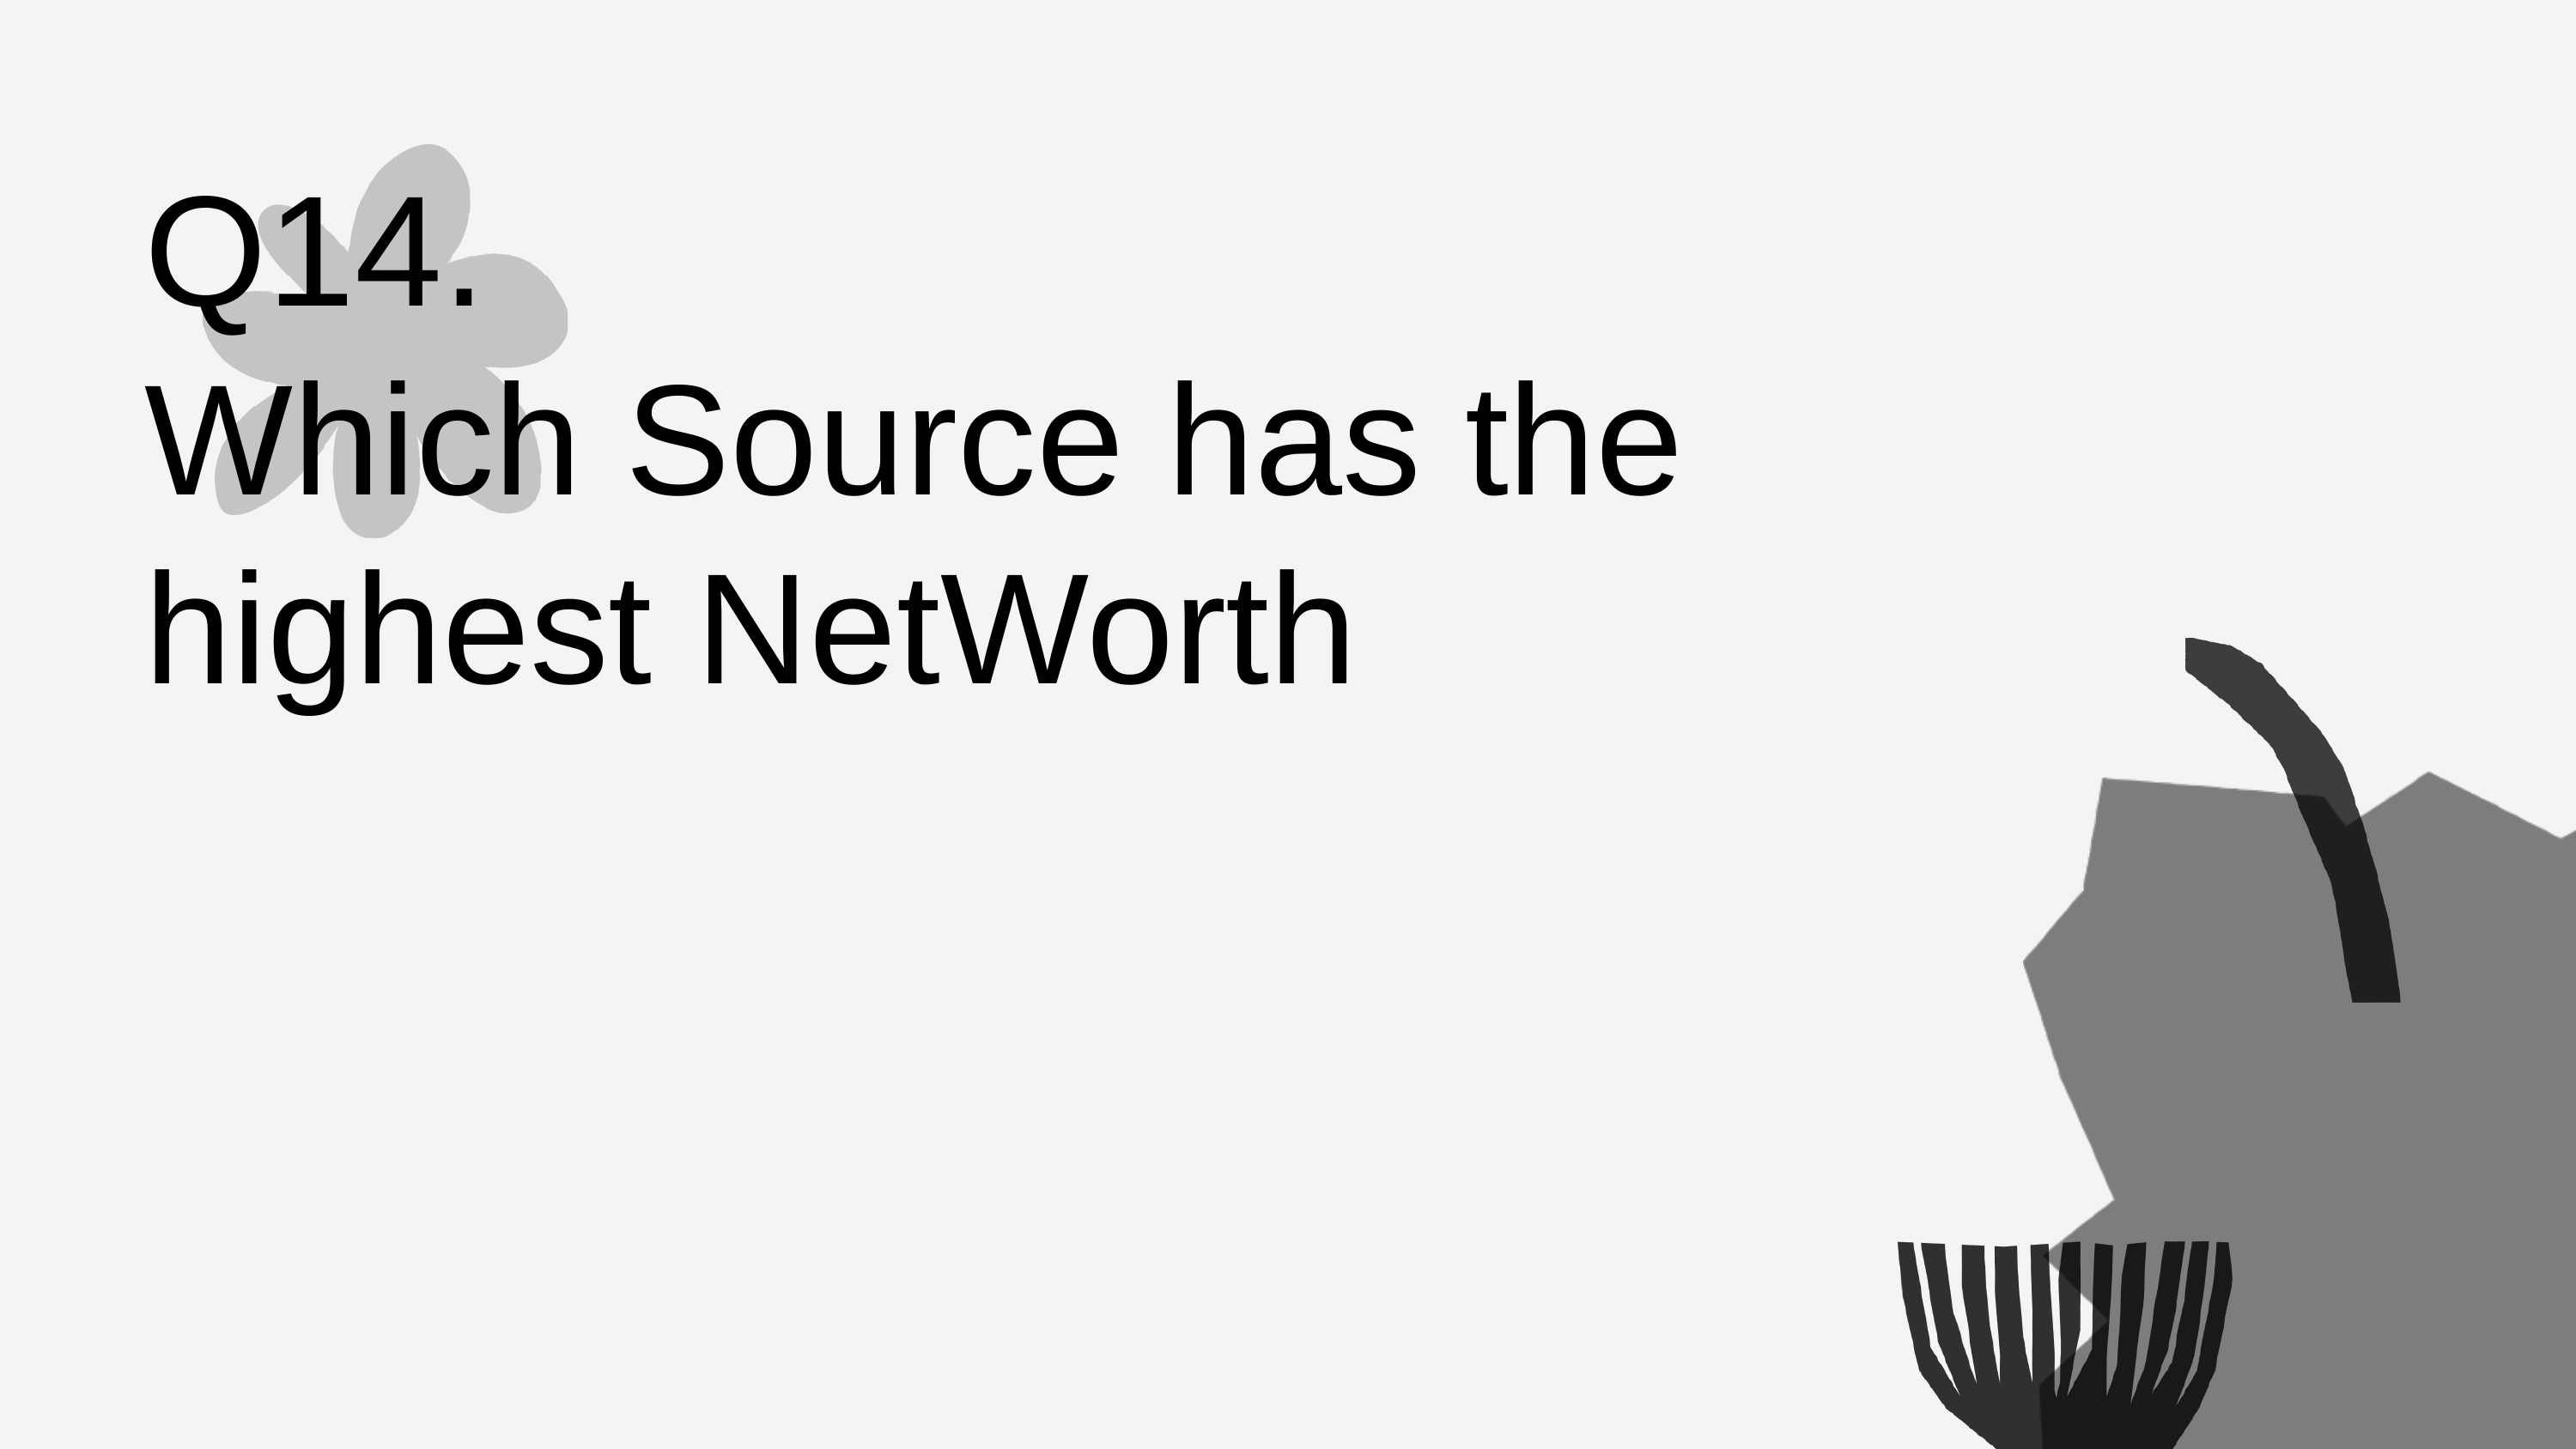

Q14.
Which Source has the highest NetWorth